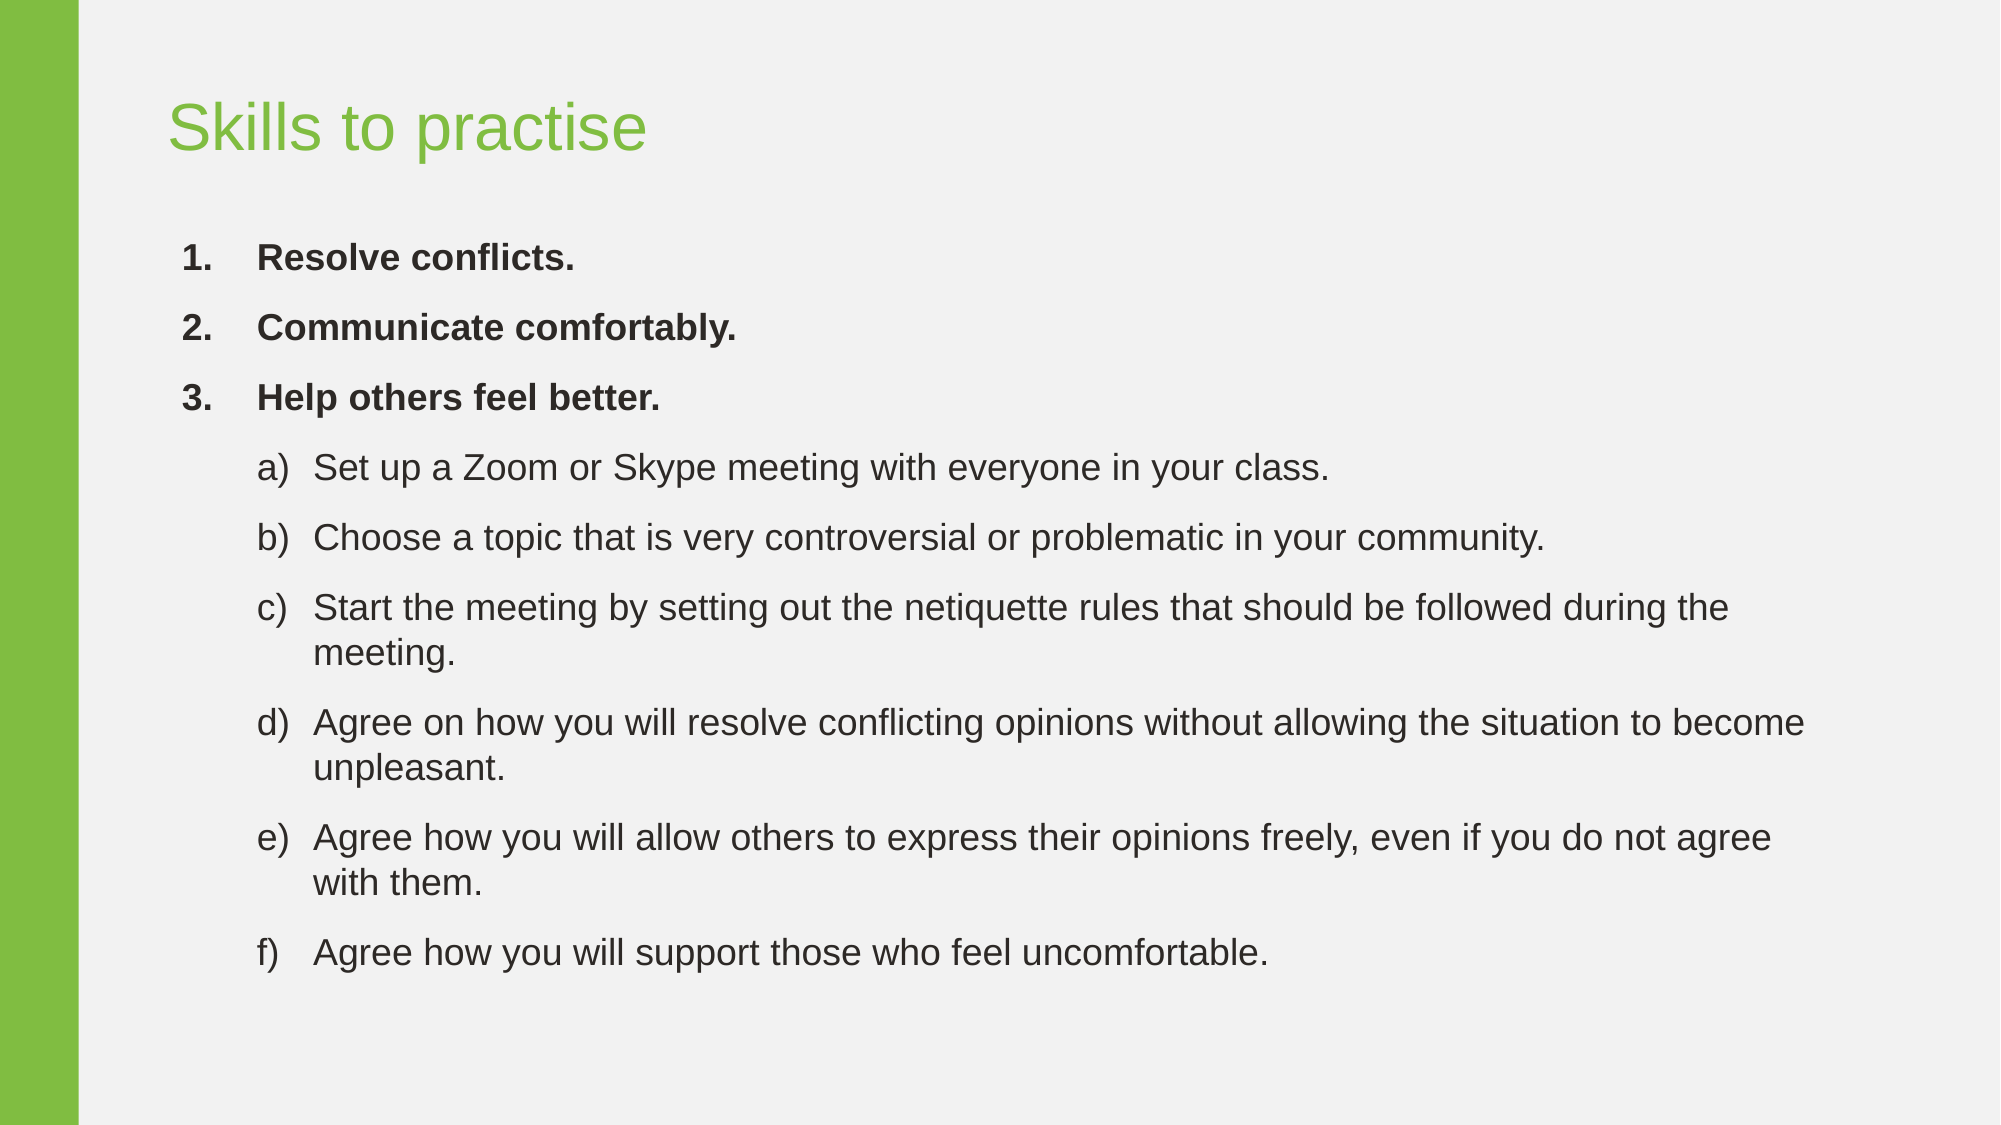

Skills to practise
Resolve conflicts.
Communicate comfortably.
Help others feel better.
Set up a Zoom or Skype meeting with everyone in your class.
Choose a topic that is very controversial or problematic in your community.
Start the meeting by setting out the netiquette rules that should be followed during the meeting.
Agree on how you will resolve conflicting opinions without allowing the situation to become unpleasant.
Agree how you will allow others to express their opinions freely, even if you do not agree with them.
Agree how you will support those who feel uncomfortable.